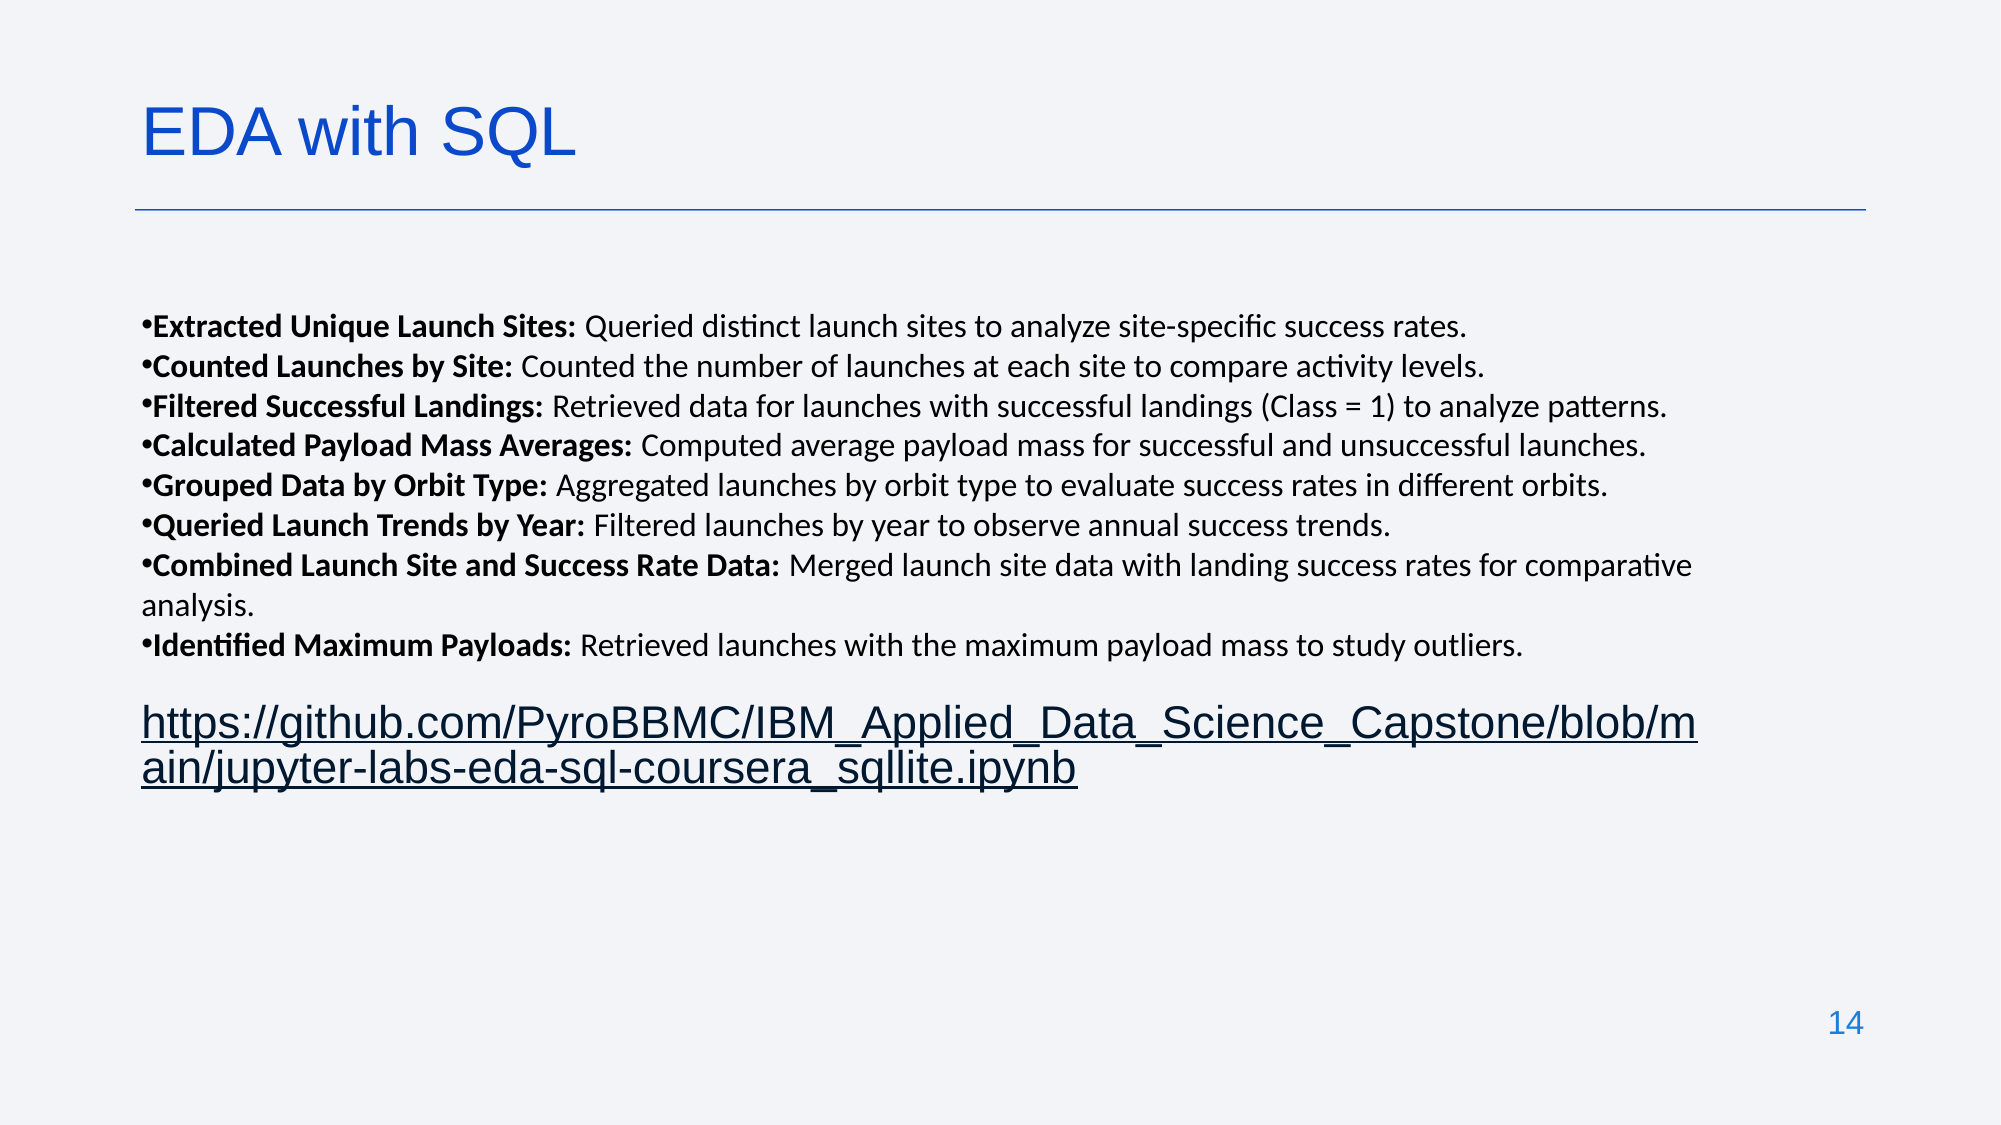

EDA with SQL
Extracted Unique Launch Sites: Queried distinct launch sites to analyze site-specific success rates.
Counted Launches by Site: Counted the number of launches at each site to compare activity levels.
Filtered Successful Landings: Retrieved data for launches with successful landings (Class = 1) to analyze patterns.
Calculated Payload Mass Averages: Computed average payload mass for successful and unsuccessful launches.
Grouped Data by Orbit Type: Aggregated launches by orbit type to evaluate success rates in different orbits.
Queried Launch Trends by Year: Filtered launches by year to observe annual success trends.
Combined Launch Site and Success Rate Data: Merged launch site data with landing success rates for comparative analysis.
Identified Maximum Payloads: Retrieved launches with the maximum payload mass to study outliers.
https://github.com/PyroBBMC/IBM_Applied_Data_Science_Capstone/blob/main/jupyter-labs-eda-sql-coursera_sqllite.ipynb

14